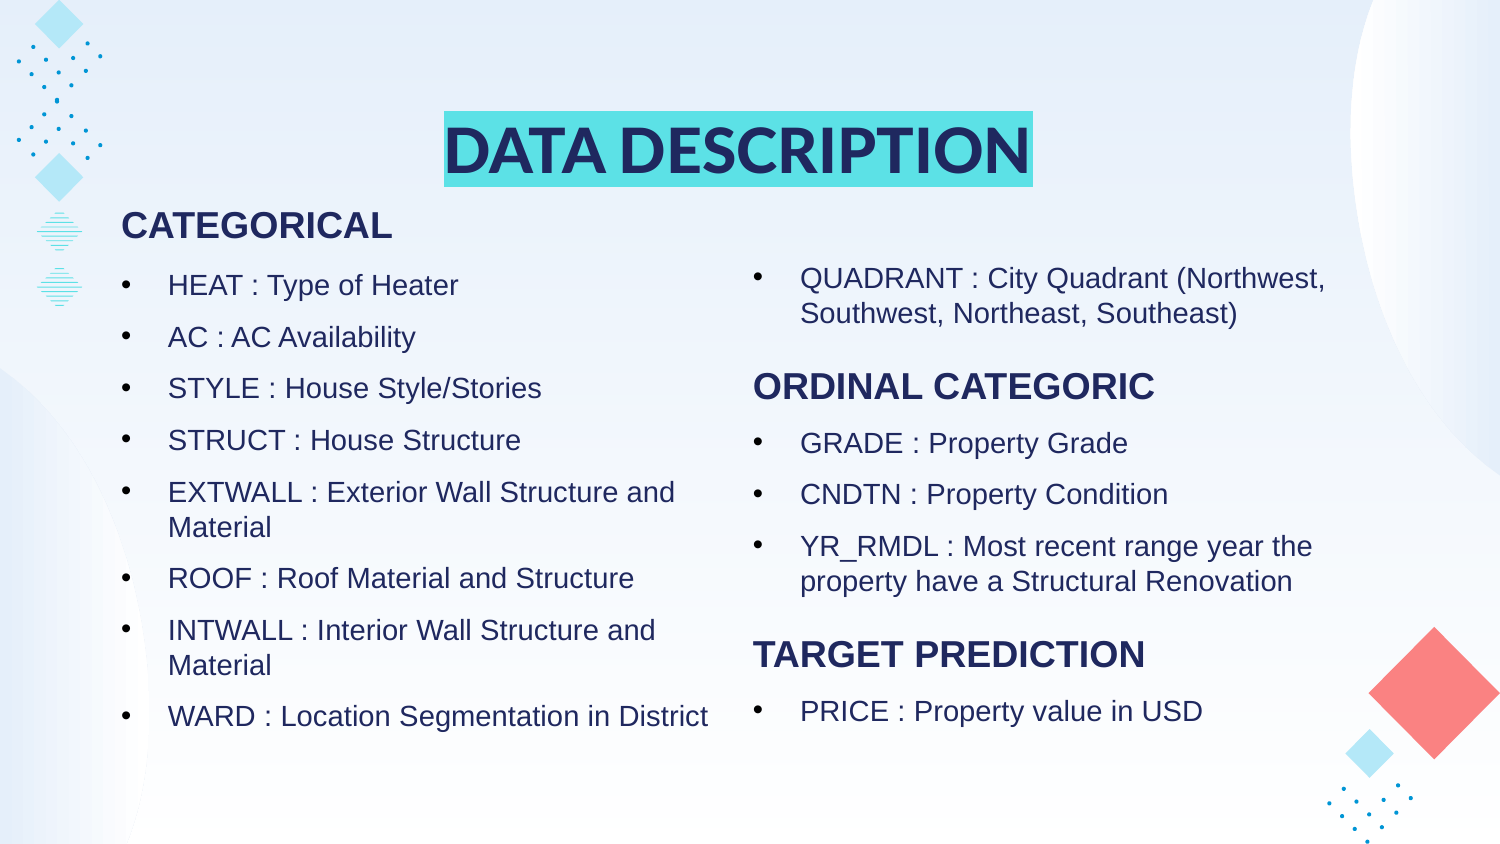

# DATA DESCRIPTION
CATEGORICAL
HEAT : Type of Heater
AC : AC Availability
STYLE : House Style/Stories
STRUCT : House Structure
EXTWALL : Exterior Wall Structure and Material
ROOF : Roof Material and Structure
INTWALL : Interior Wall Structure and Material
WARD : Location Segmentation in District

QUADRANT : City Quadrant (Northwest, Southwest, Northeast, Southeast)
ORDINAL CATEGORIC
GRADE : Property Grade
CNDTN : Property Condition
YR_RMDL : Most recent range year the property have a Structural Renovation
TARGET PREDICTION
PRICE : Property value in USD